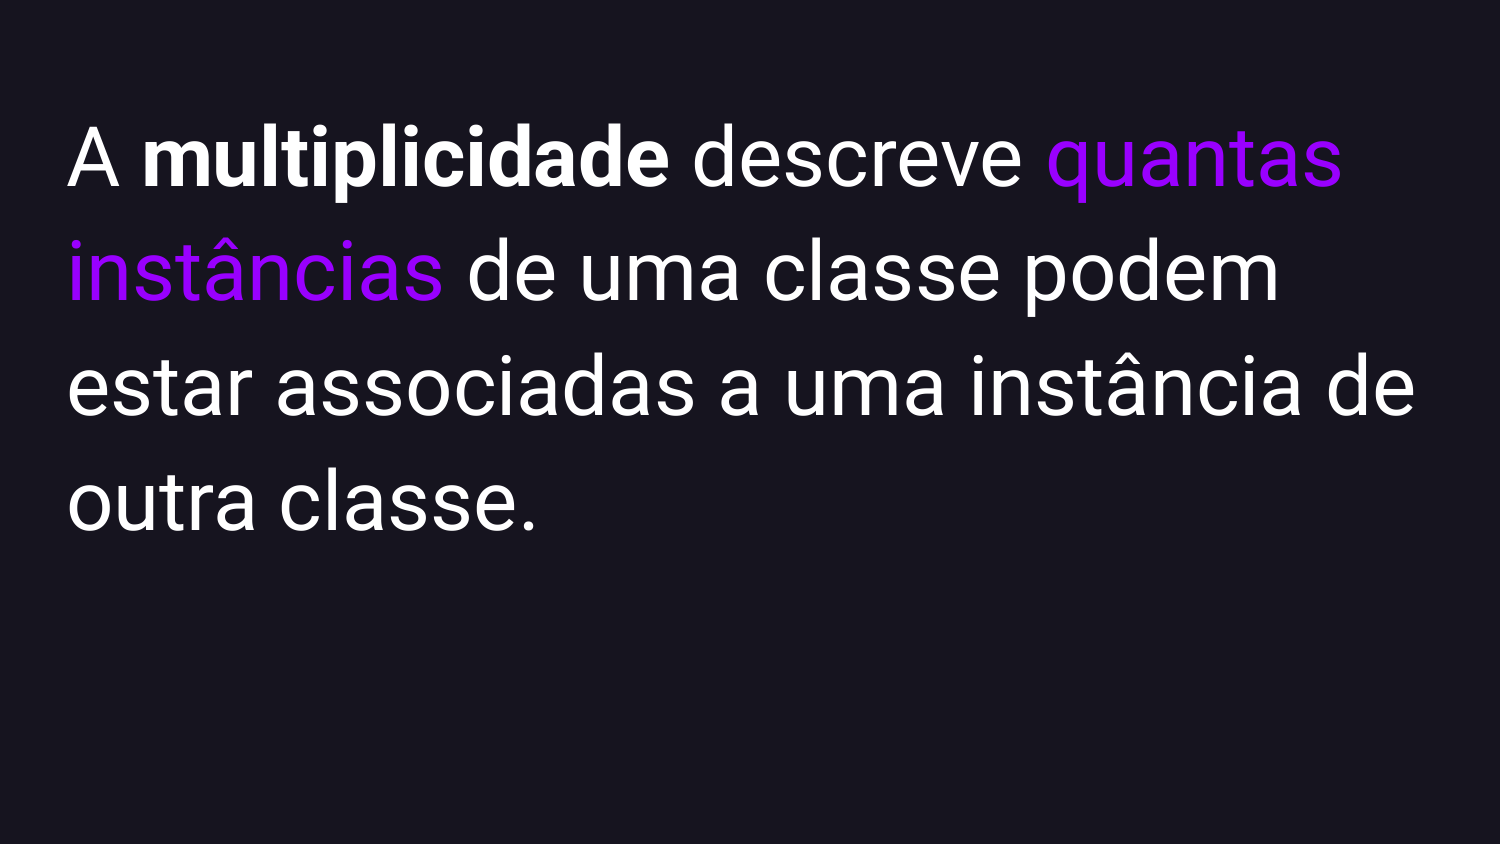

A multiplicidade descreve quantas instâncias de uma classe podem estar associadas a uma instância de outra classe.